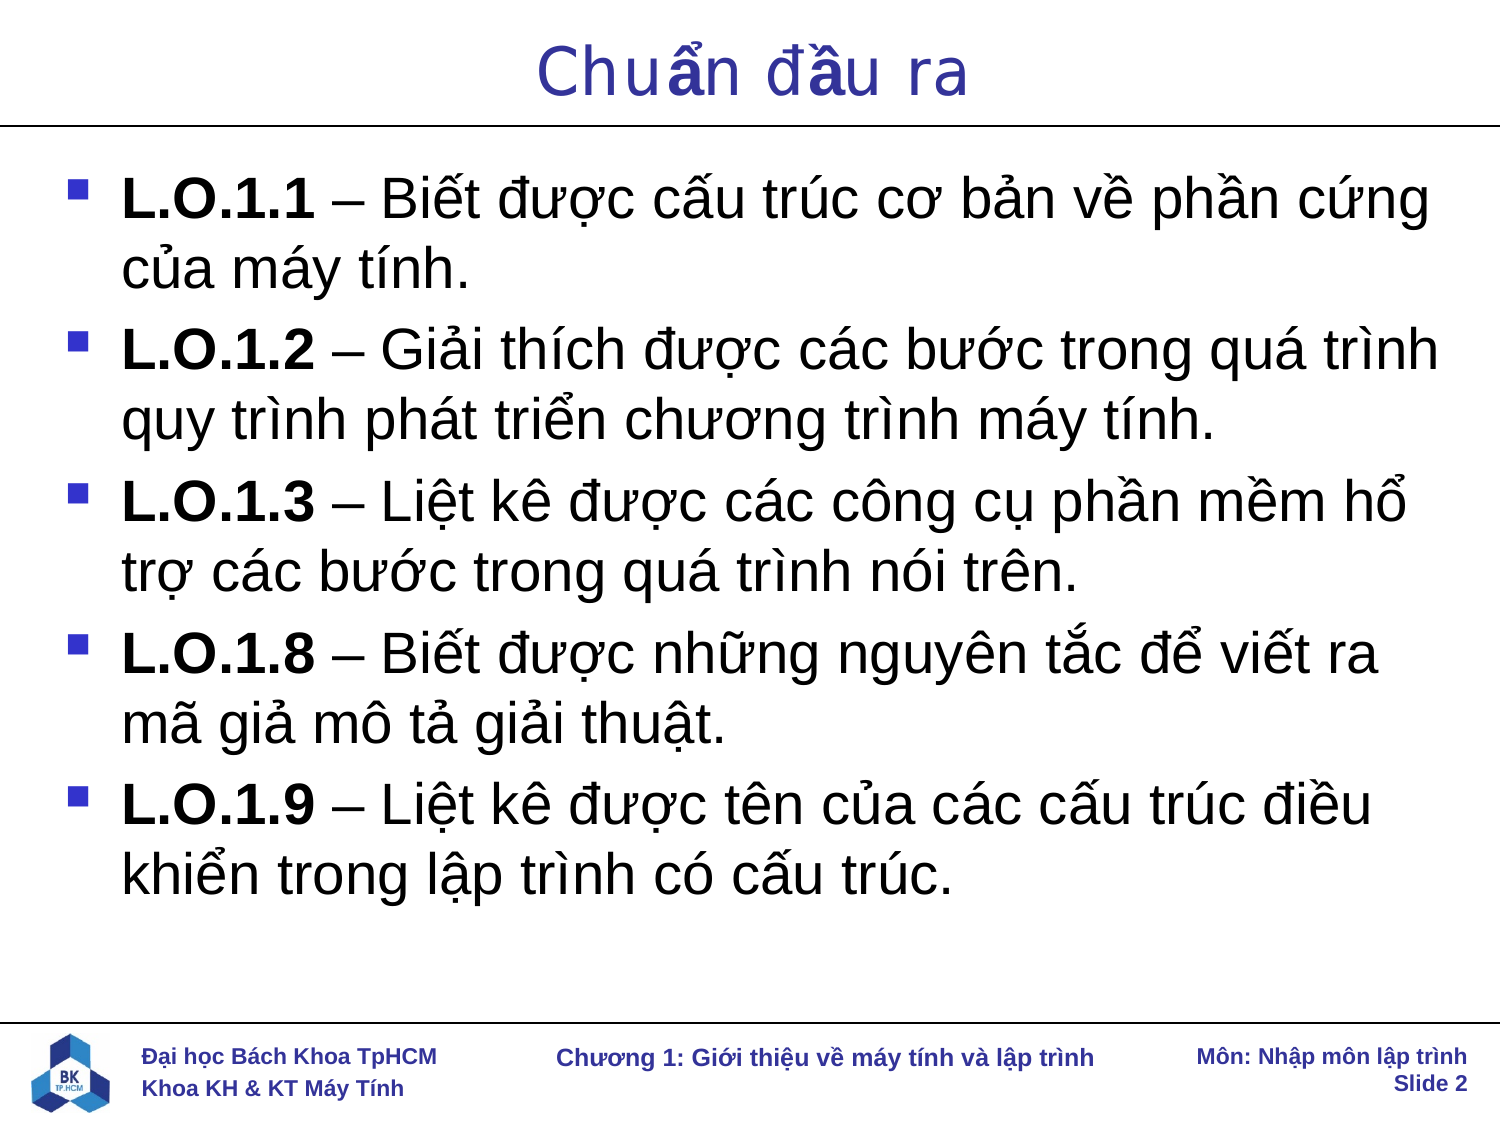

# Chuẩn đầu ra
L.O.1.1 – Biết được cấu trúc cơ bản về phần cứng của máy tính.
L.O.1.2 – Giải thích được các bước trong quá trình quy trình phát triển chương trình máy tính.
L.O.1.3 – Liệt kê được các công cụ phần mềm hổ trợ các bước trong quá trình nói trên.
L.O.1.8 – Biết được những nguyên tắc để viết ra mã giả mô tả giải thuật.
L.O.1.9 – Liệt kê được tên của các cấu trúc điều khiển trong lập trình có cấu trúc.